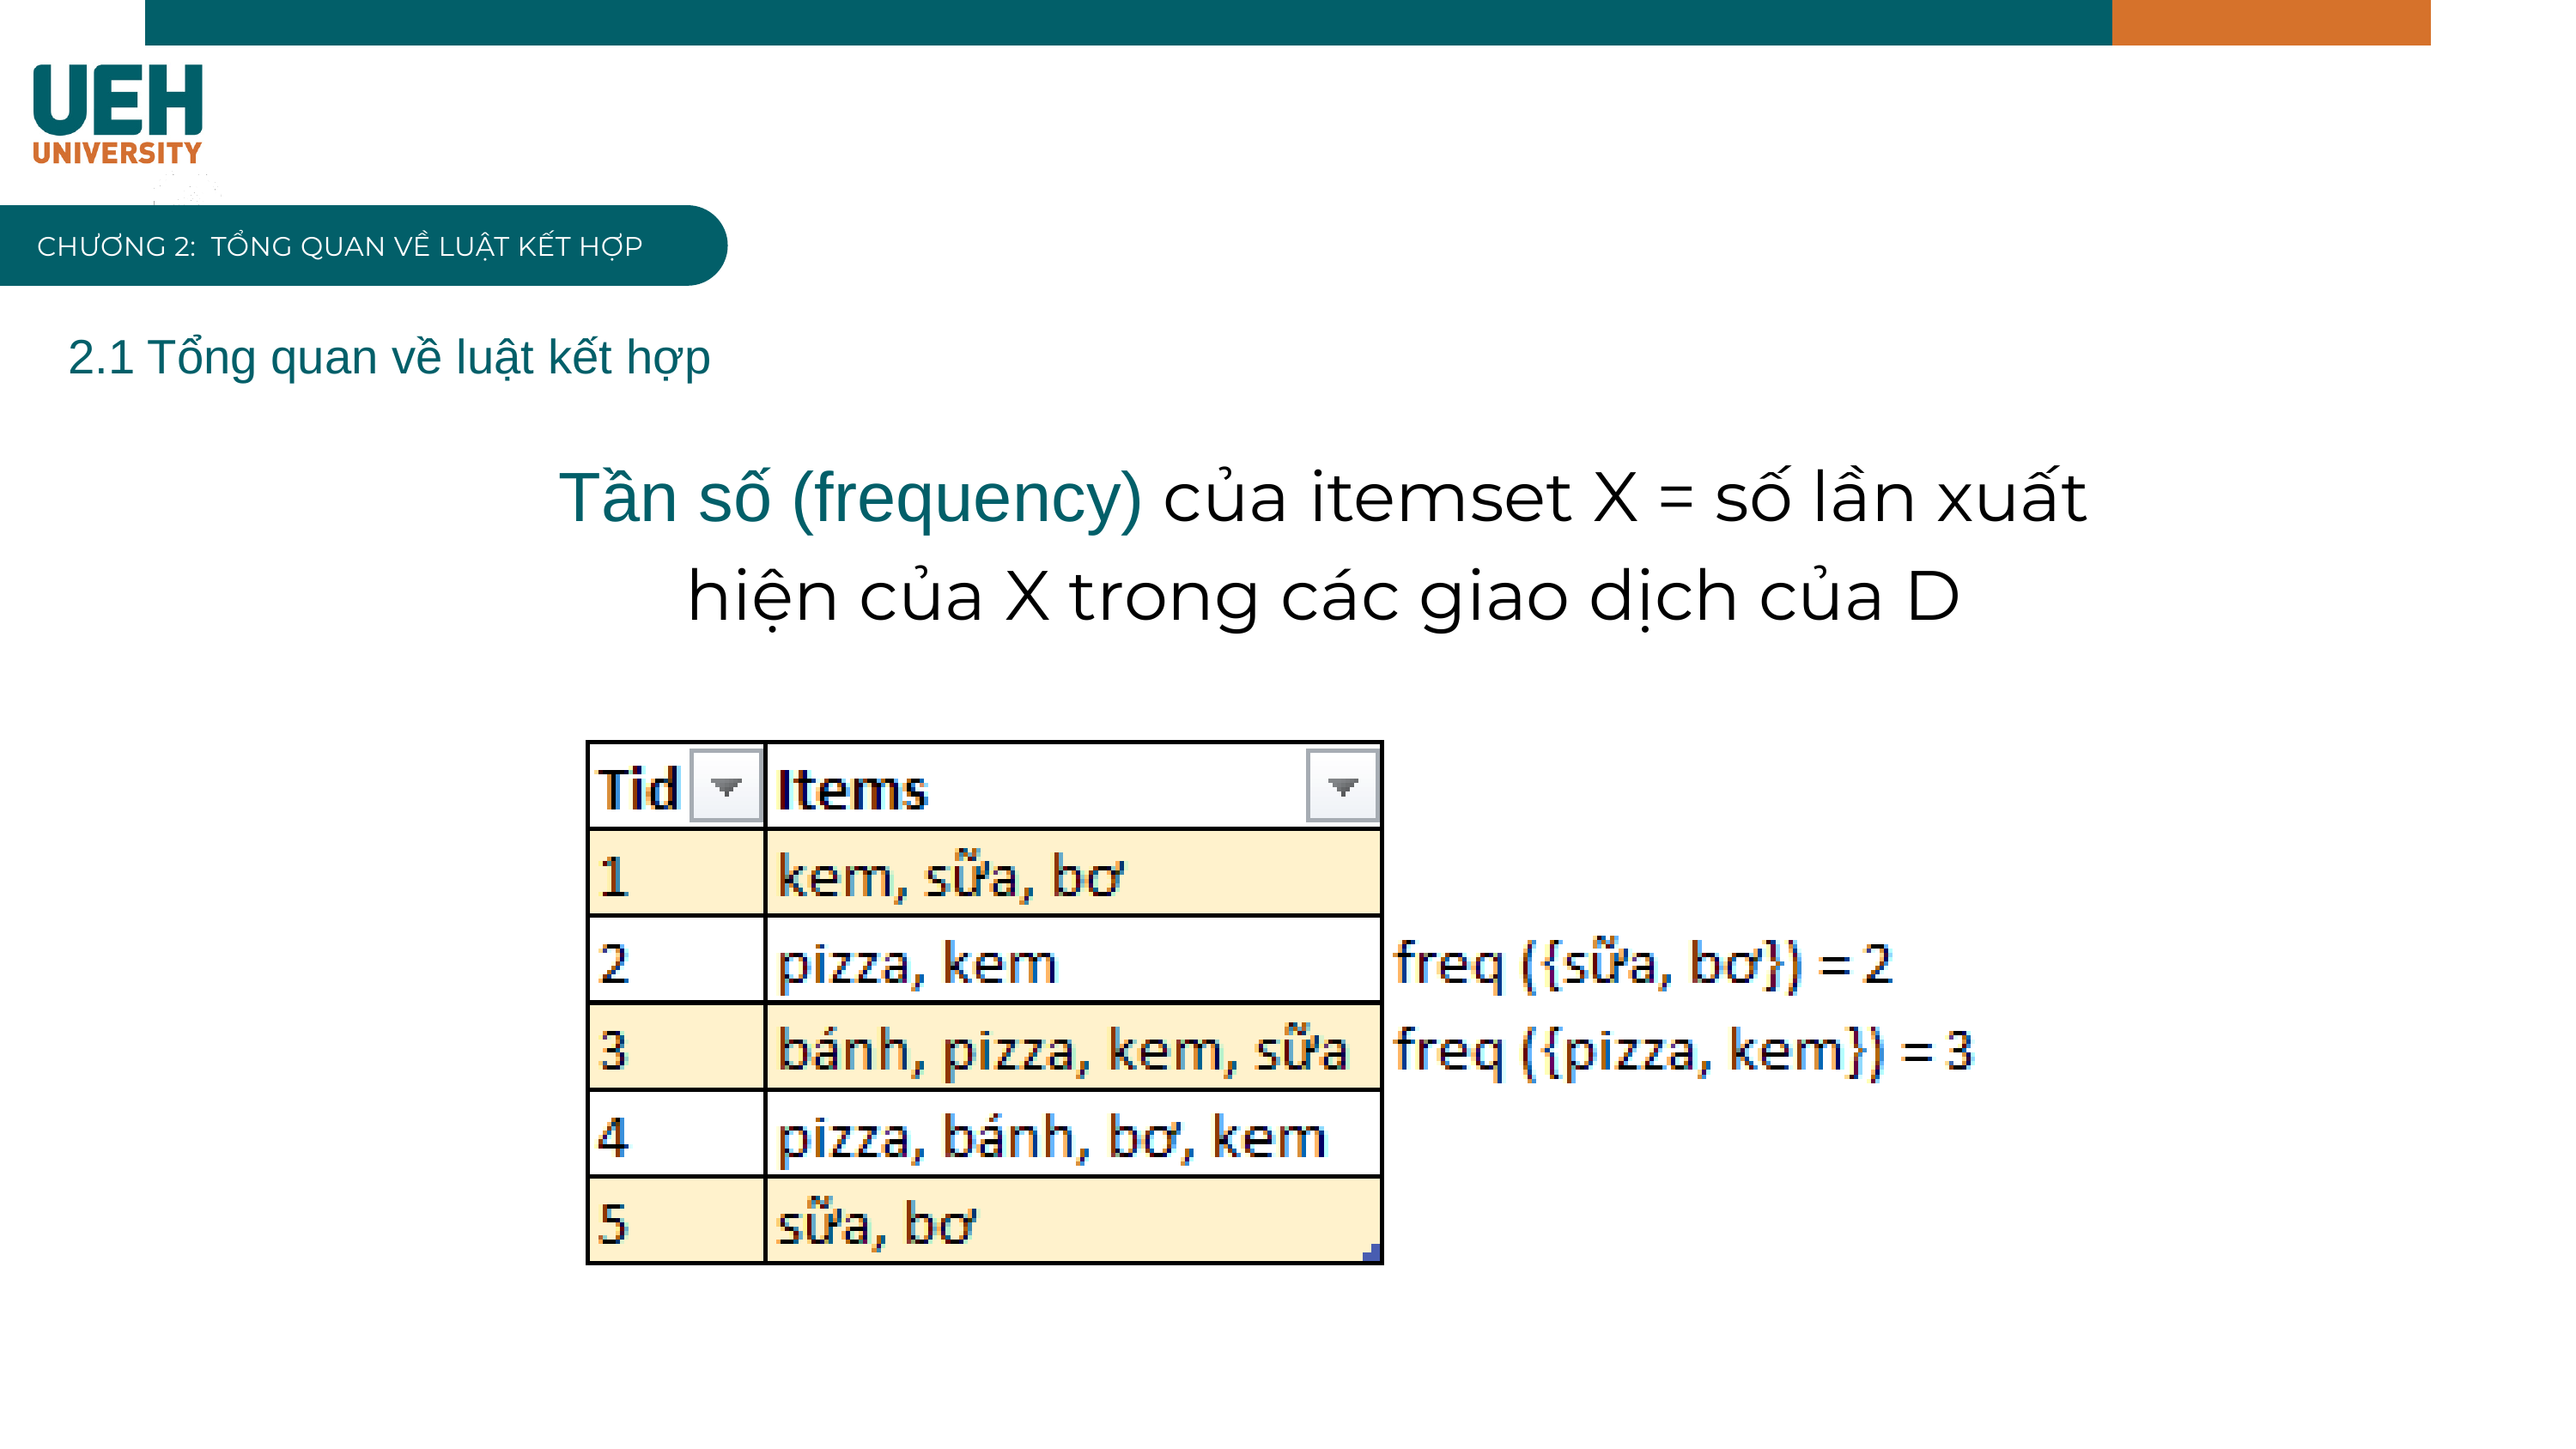

INFOGRAPHIC

CHƯƠNG 2:  TỔNG QUAN VỀ LUẬT KẾT HỢP

2.1 Tổng quan về luật kết hợp
Tần số (frequency) của itemset X = số lần xuất hiện của X trong các giao dịch của D